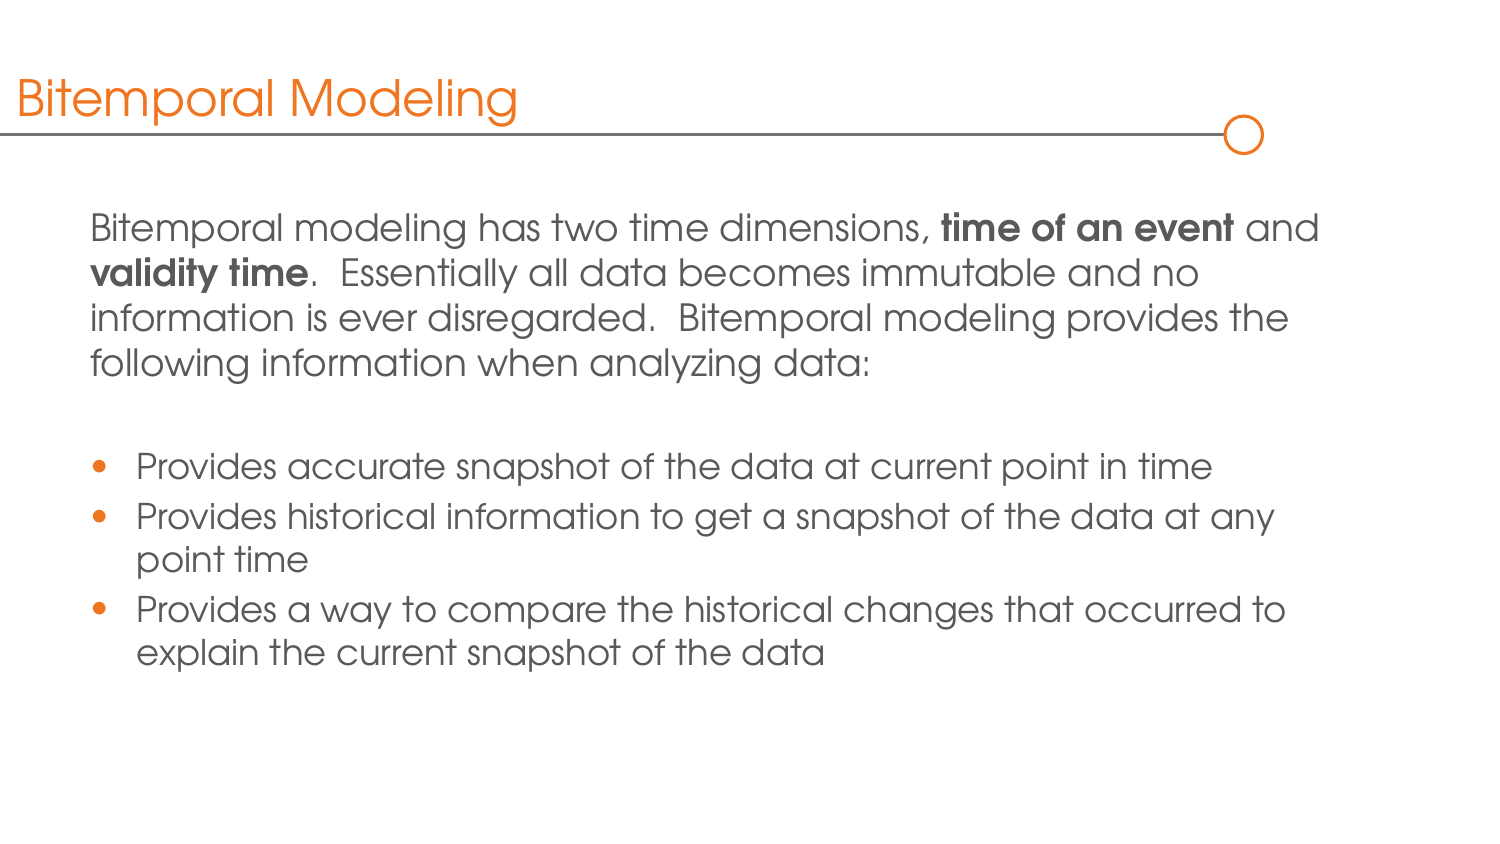

Bitemporal Modeling
Bitemporal modeling has two time dimensions, time of an event and validity time.  Essentially all data becomes immutable and no information is ever disregarded.  Bitemporal modeling provides the following information when analyzing data:

Provides accurate snapshot of the data at current point in time
Provides historical information to get a snapshot of the data at any point time
Provides a way to compare the historical changes that occurred to explain the current snapshot of the data